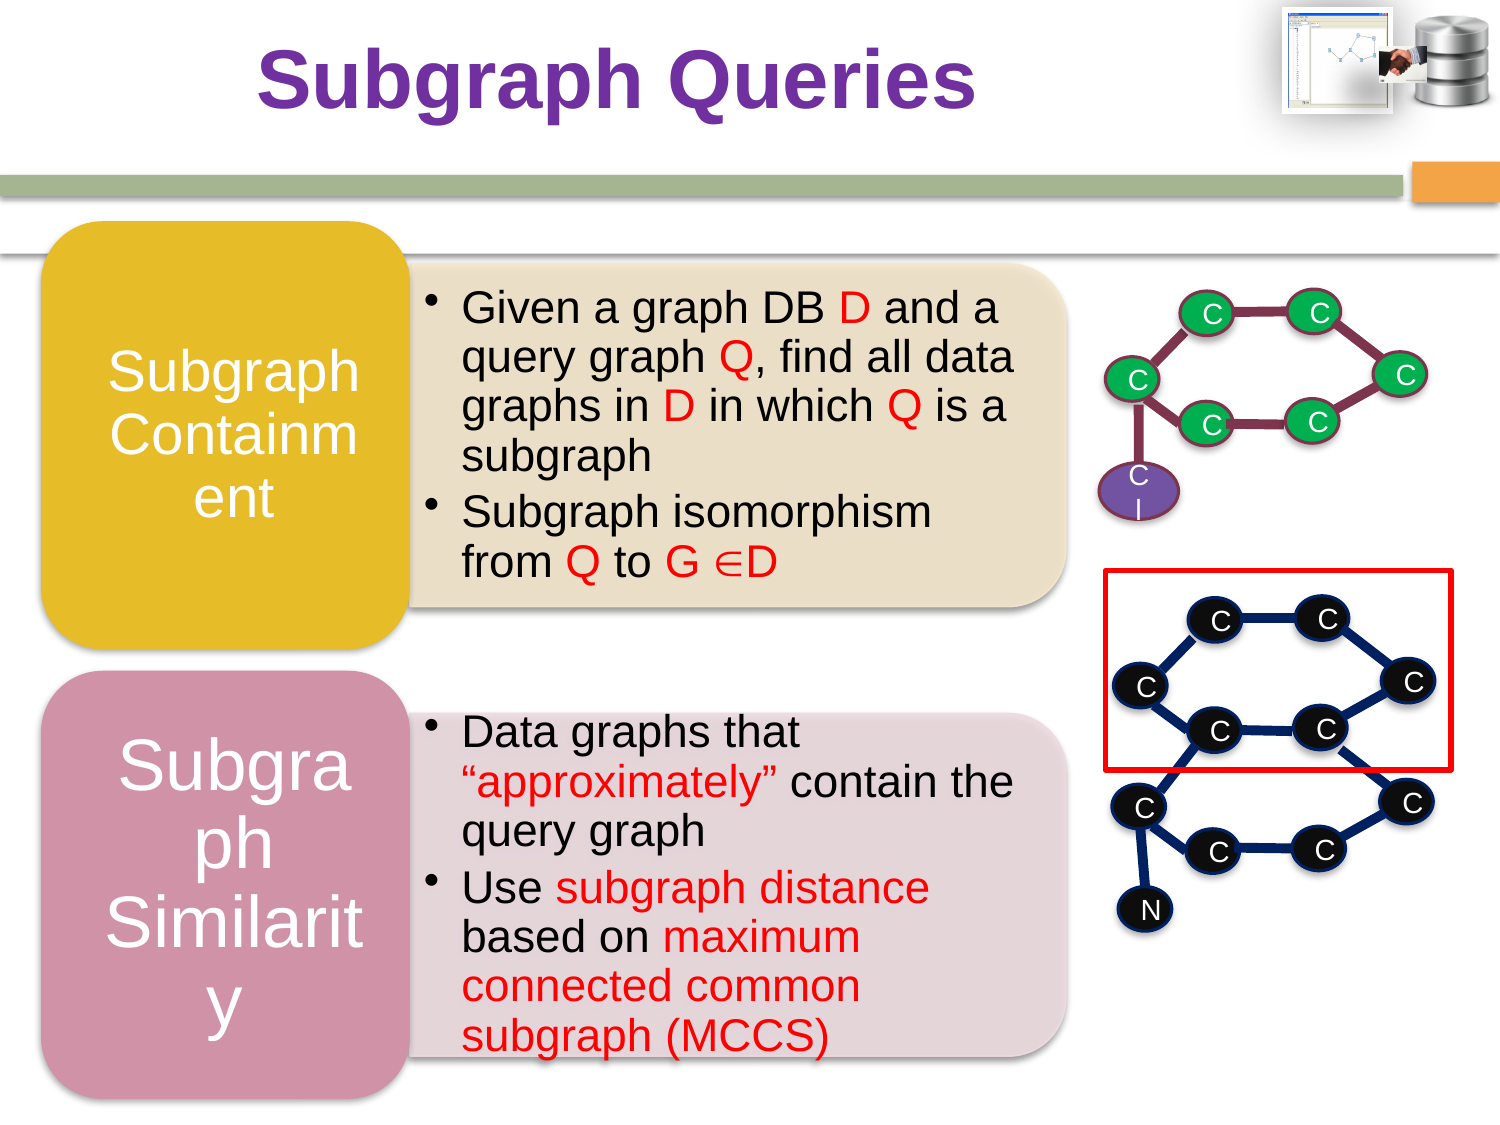

# Subgraph Queries
Given a graph DB D and a query graph Q, find all data graphs in D in which Q is a subgraph
Subgraph isomorphism from Q to G ∈D
Subgraph Containment
Data graphs that “approximately” contain the query graph
Use subgraph distance based on maximum connected common subgraph (MCCS)
Subgraph Similarity
C
C
C
C
C
C
Cl

C
C
C
C
C
C
C
C
C
C
N